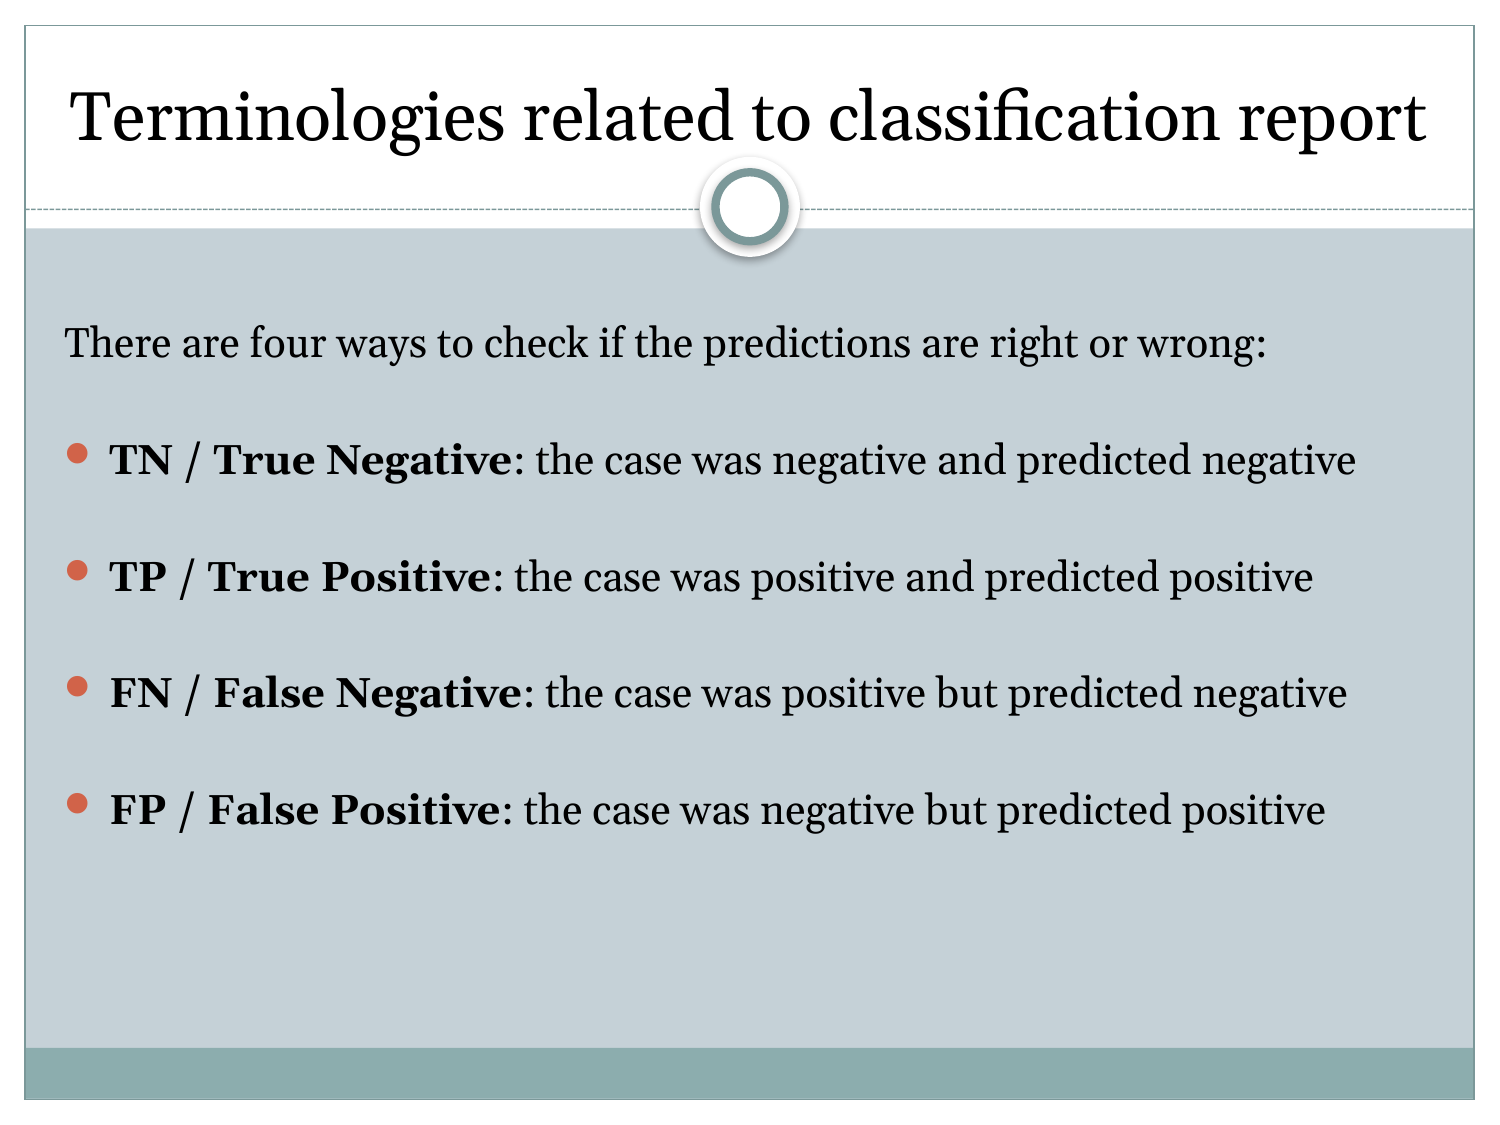

# Terminologies related to classification report

There are four ways to check if the predictions are right or wrong:

TN / True Negative: the case was negative and predicted negative

TP / True Positive: the case was positive and predicted positive

FN / False Negative: the case was positive but predicted negative

FP / False Positive: the case was negative but predicted positive